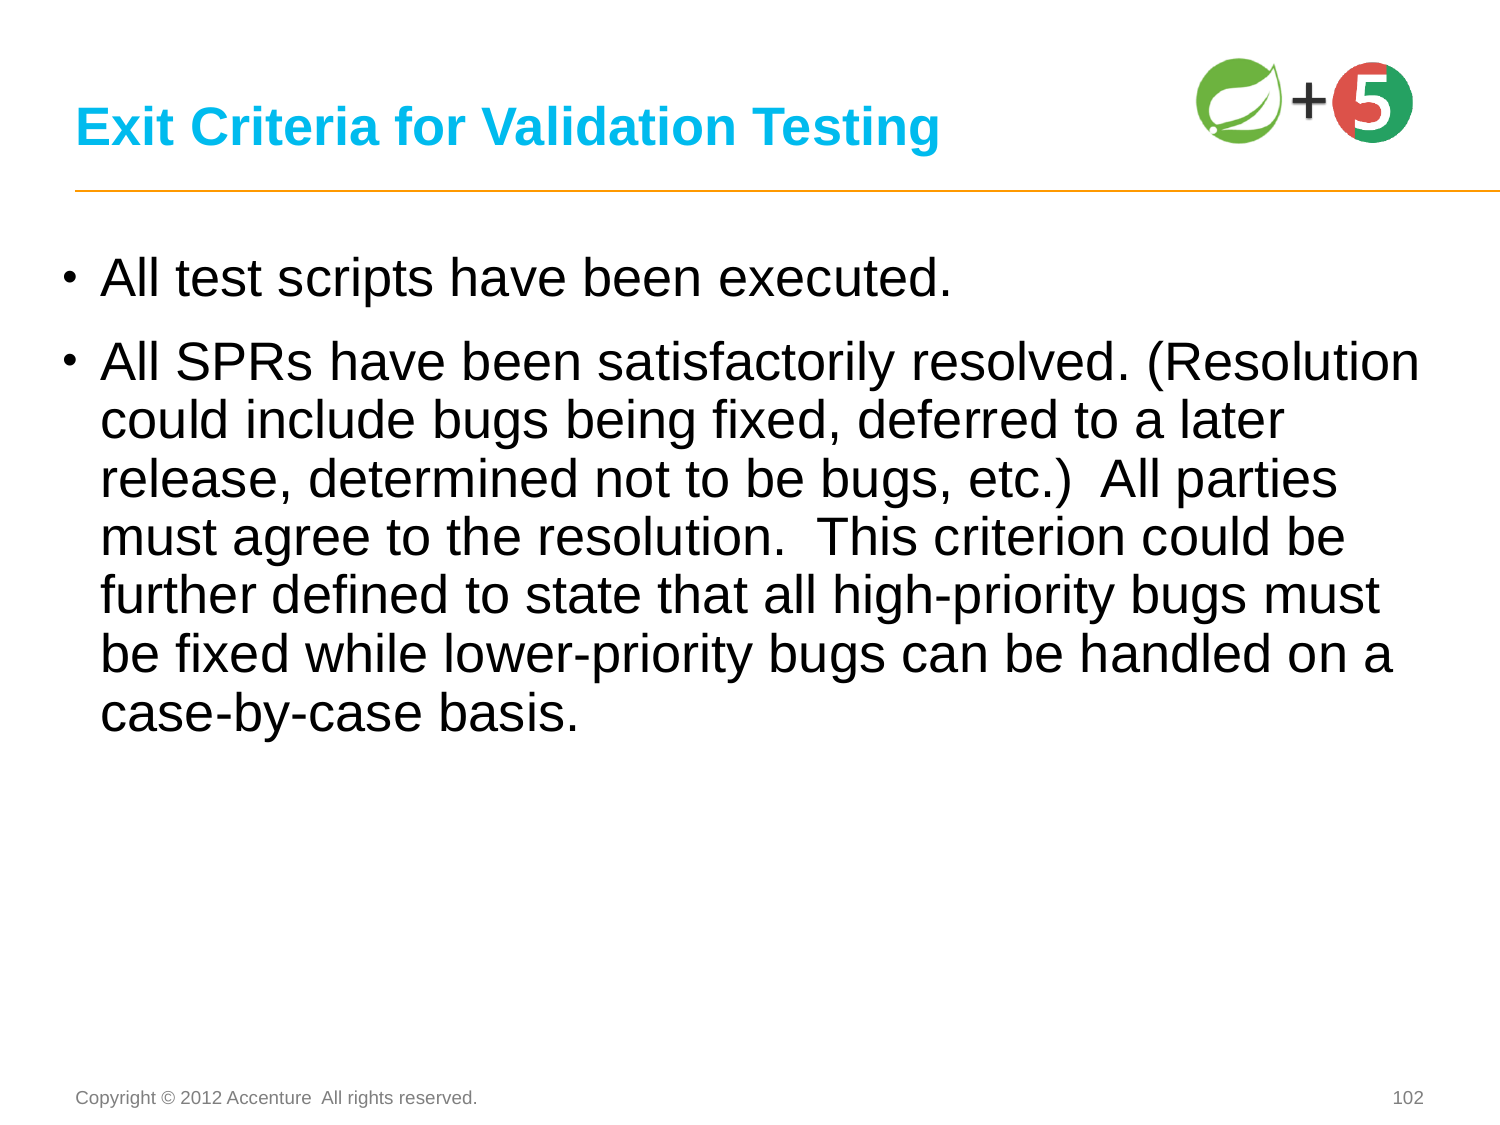

# Exit Criteria for Validation Testing
All test scripts have been executed.
All SPRs have been satisfactorily resolved. (Resolution could include bugs being fixed, deferred to a later release, determined not to be bugs, etc.)  All parties must agree to the resolution.  This criterion could be further defined to state that all high-priority bugs must be fixed while lower-priority bugs can be handled on a case-by-case basis.